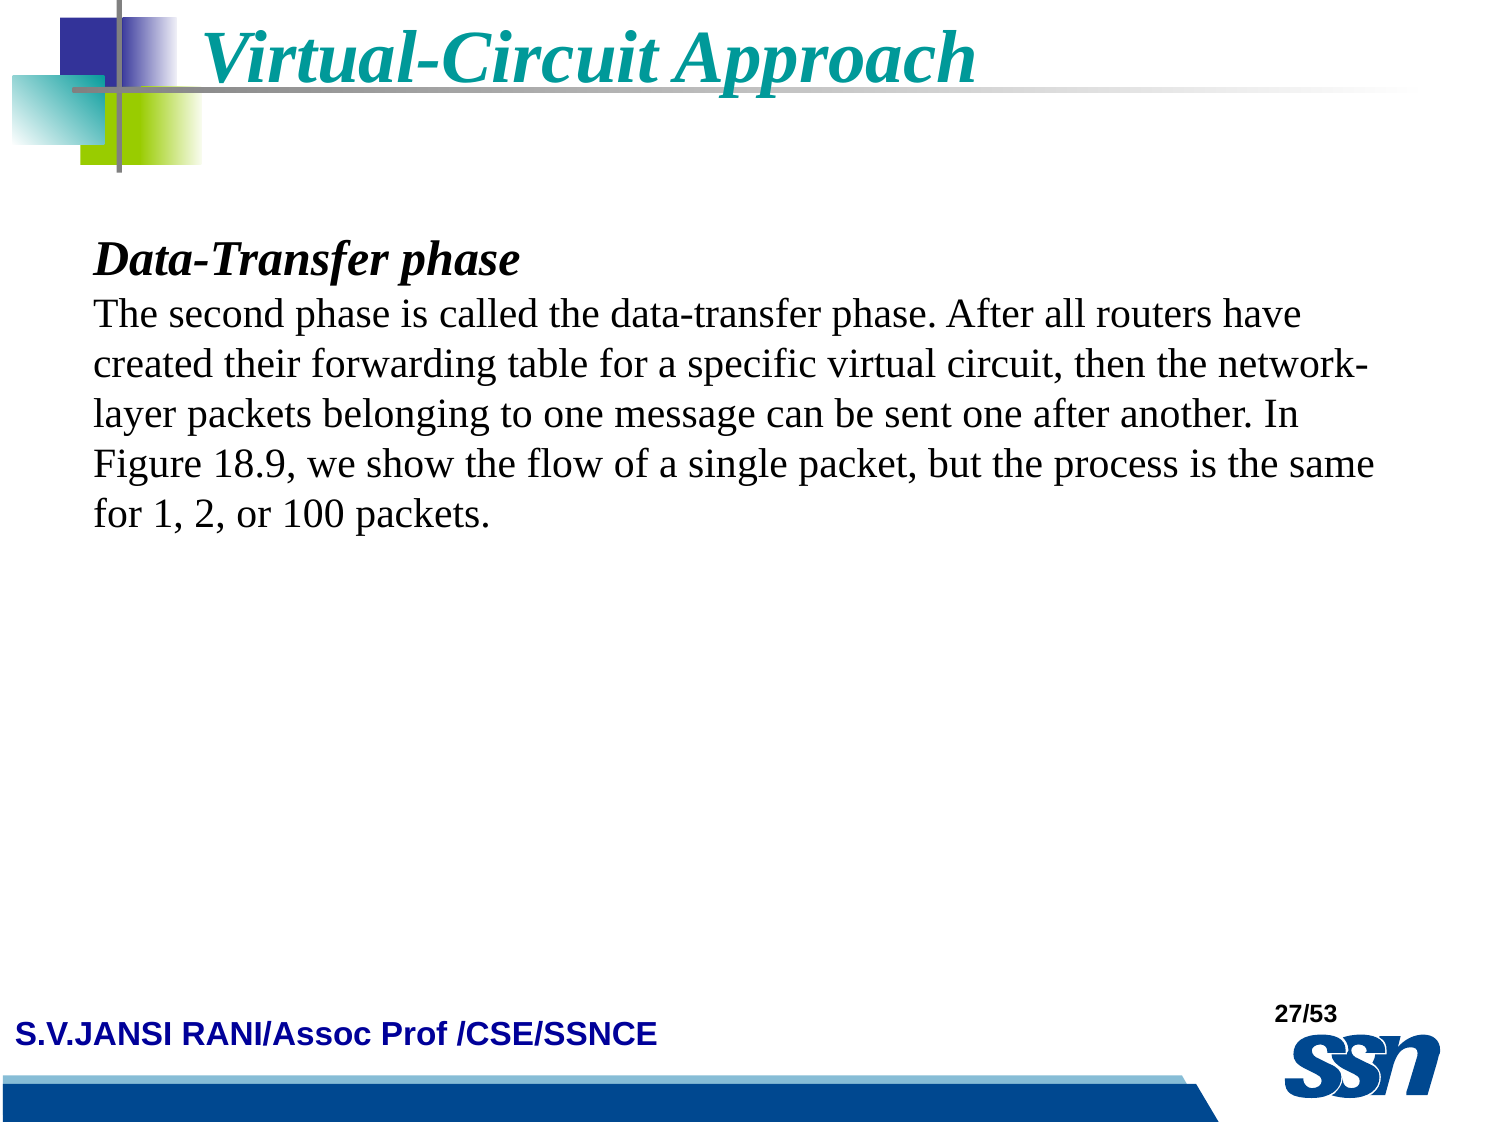

Virtual-Circuit Approach

Data-Transfer phase
The second phase is called the data-transfer phase. After all routers have created their forwarding table for a specific virtual circuit, then the network-layer packets belonging to one message can be sent one after another. In Figure 18.9, we show the flow of a single packet, but the process is the same for 1, 2, or 100 packets.